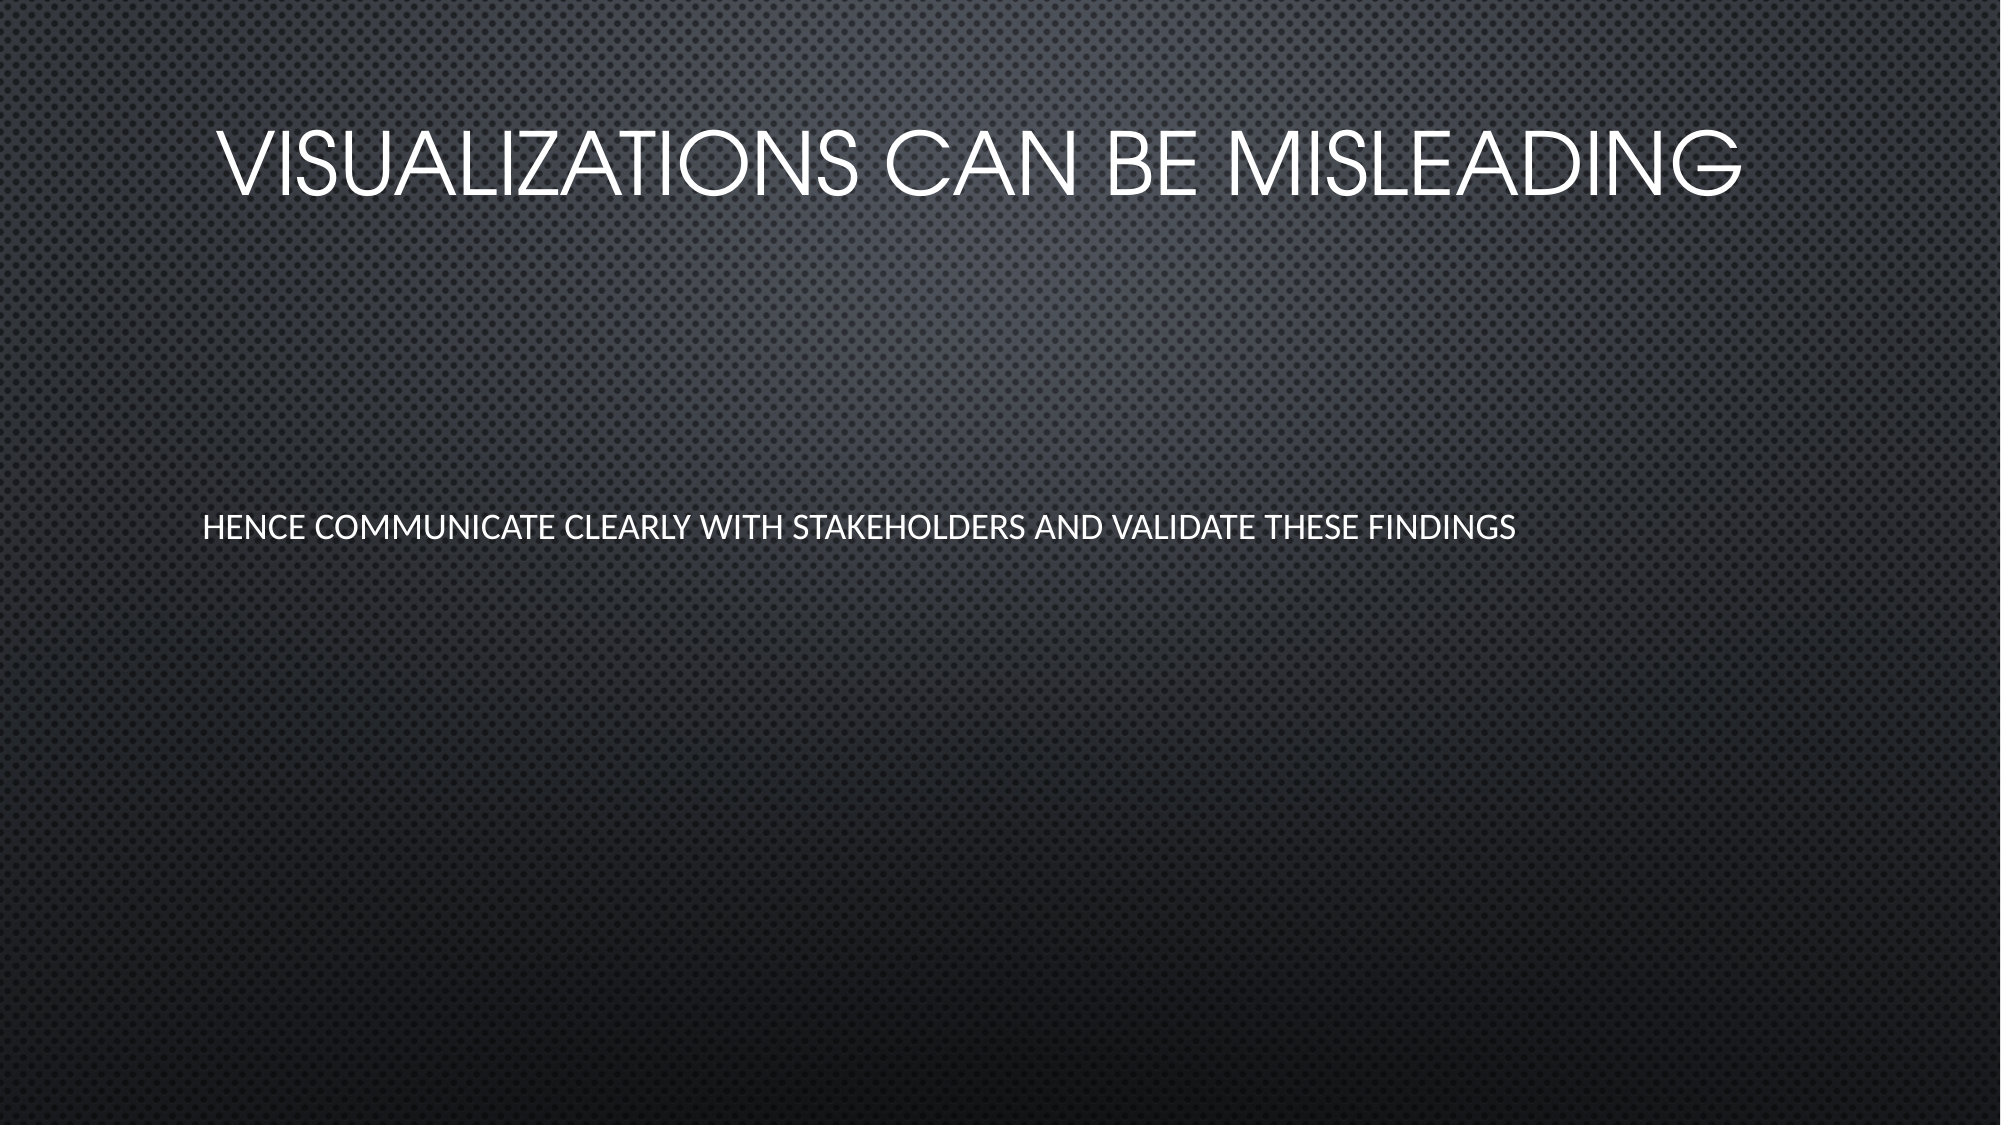

# Visualizations can be misleading
Hence communicate clearly with stakeholders and validate these findings